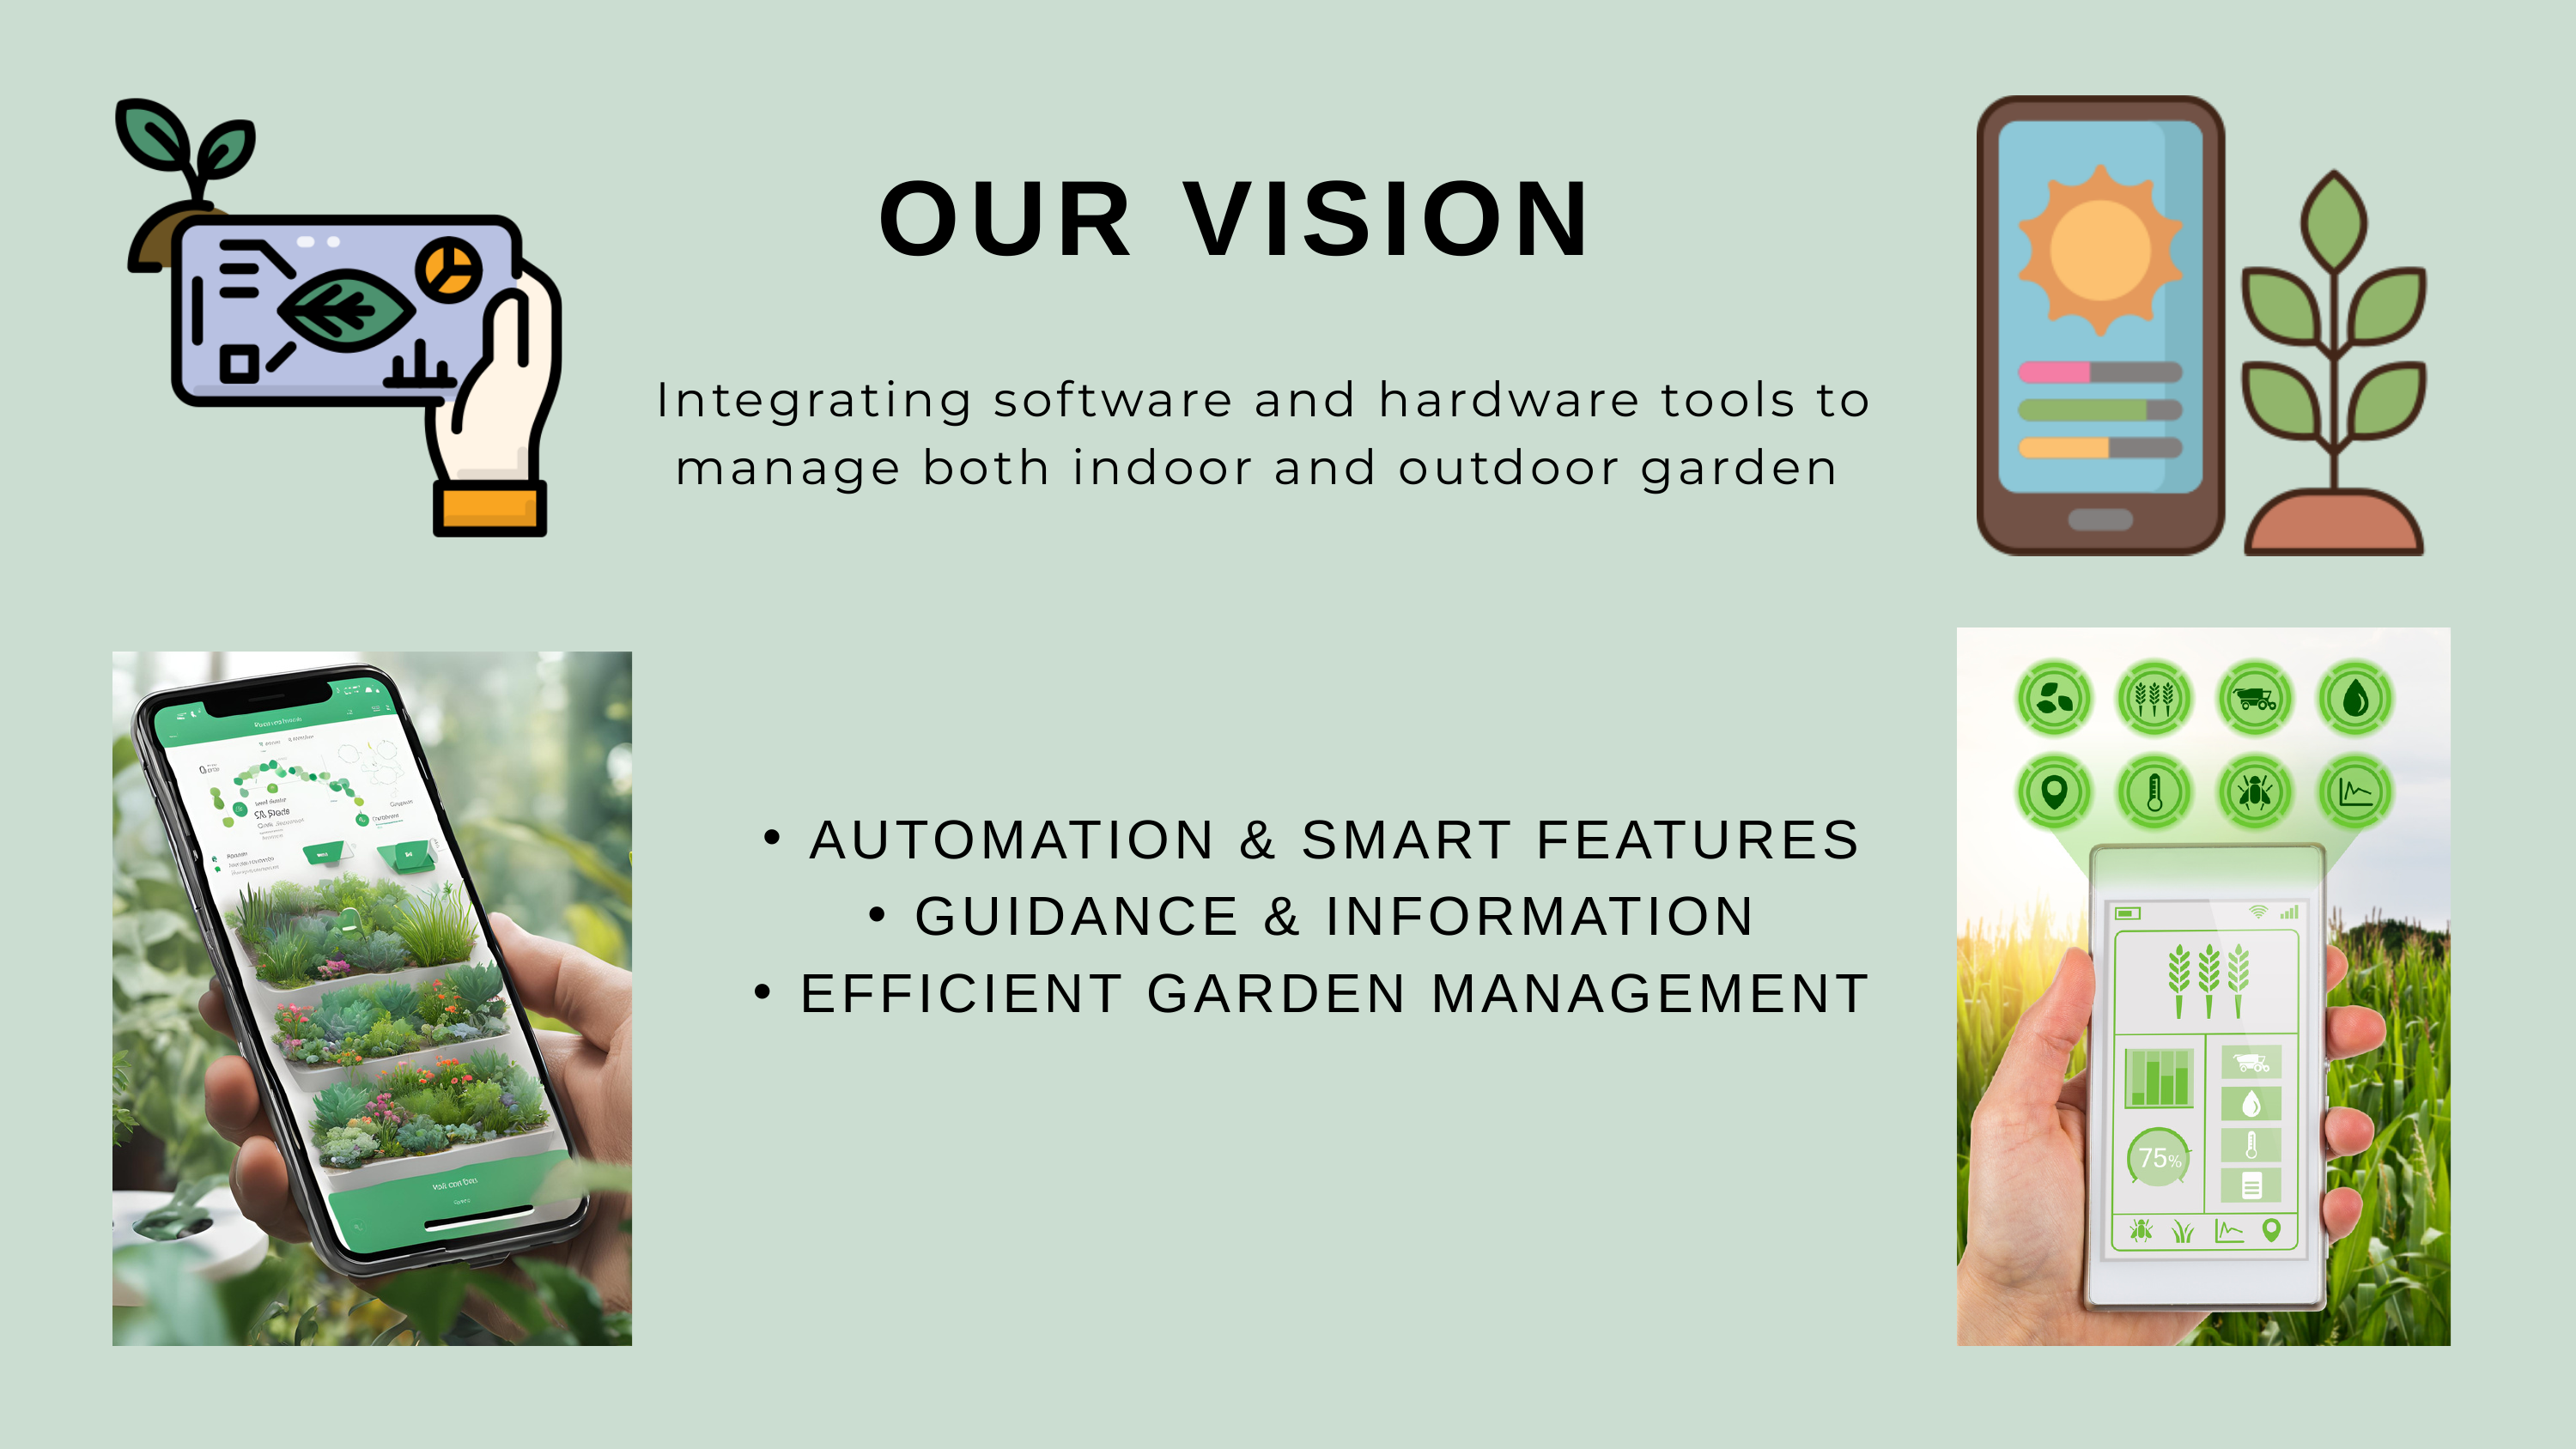

OUR VISION
 Integrating software and hardware tools to manage both indoor and outdoor garden

AUTOMATION & SMART FEATURES
GUIDANCE & INFORMATION
EFFICIENT GARDEN MANAGEMENT